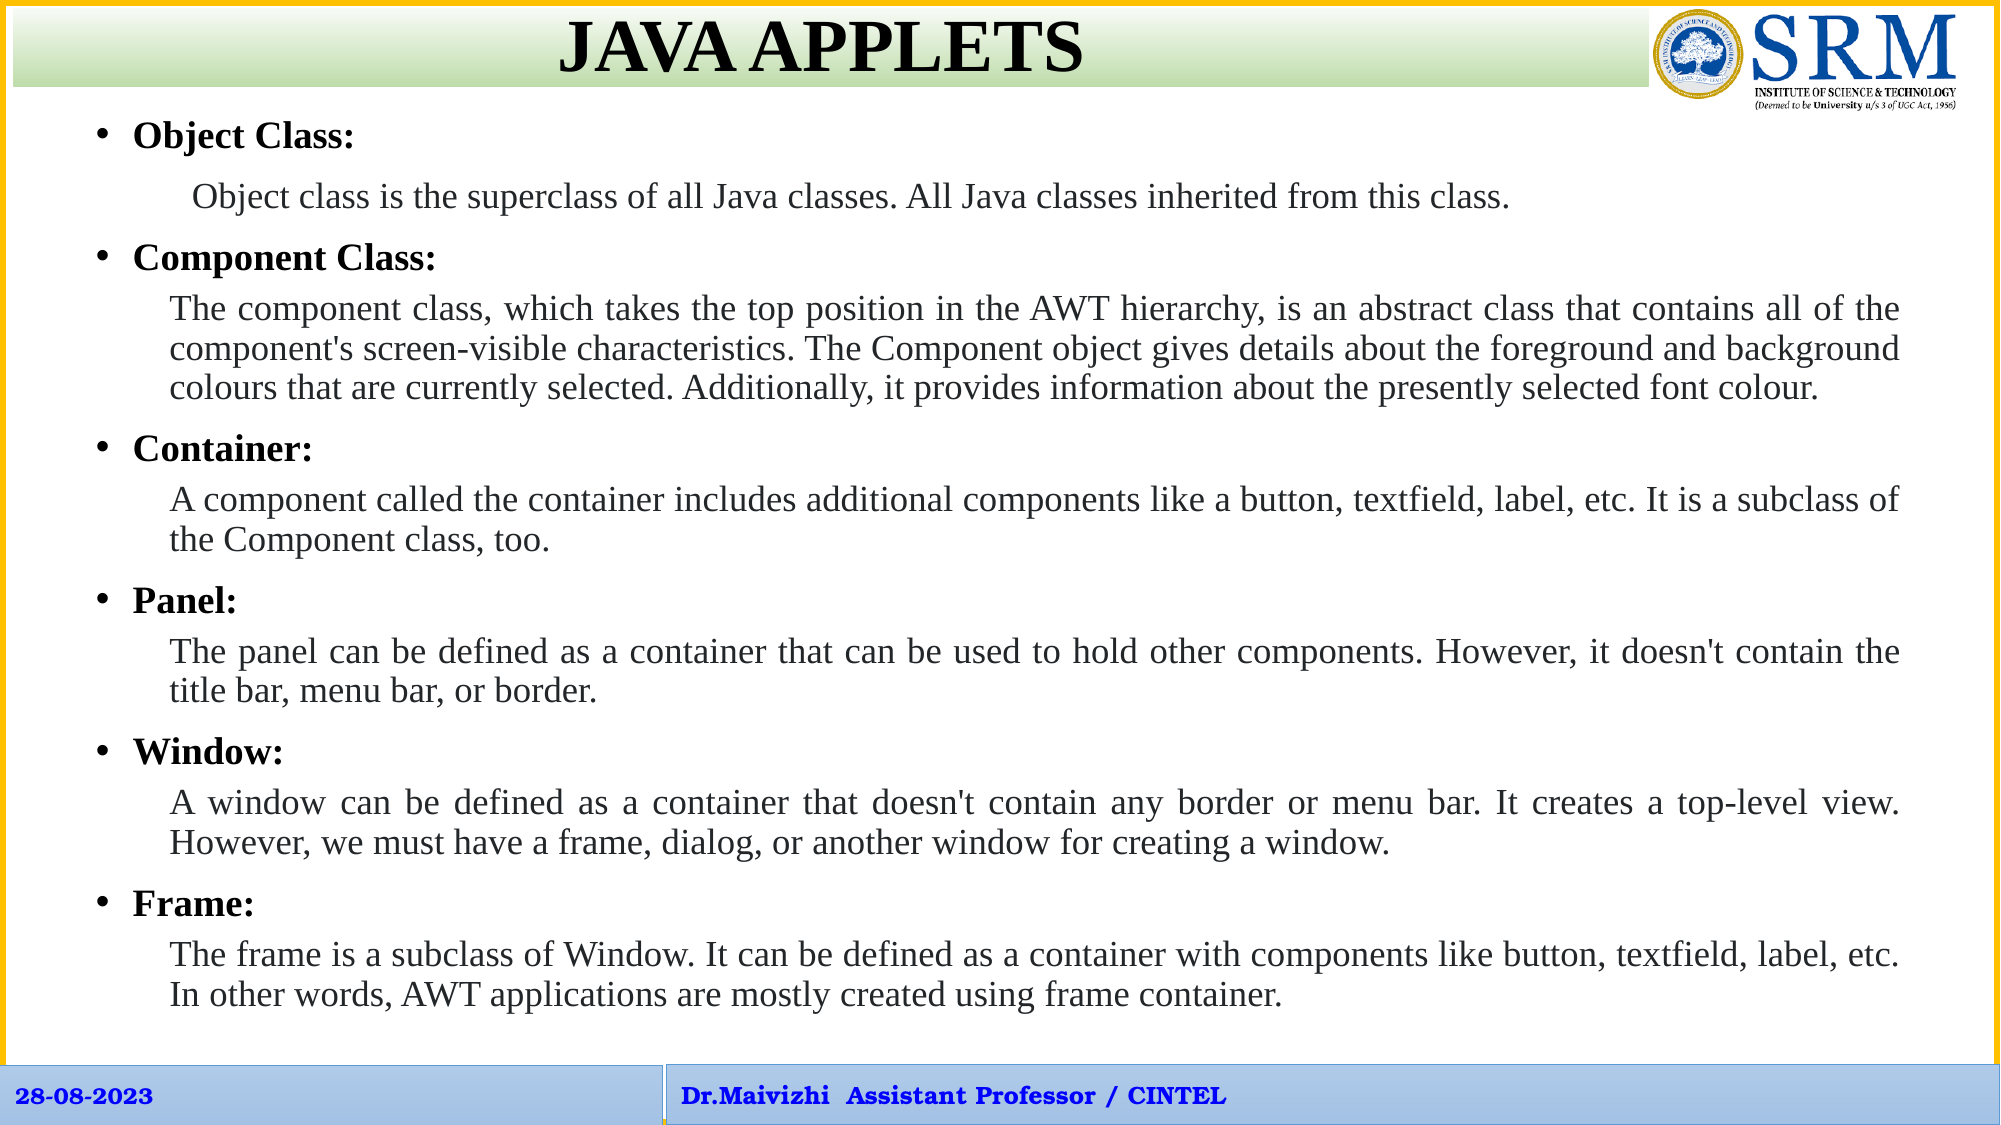

JAVA APPLETS
Object Class:
            Object class is the superclass of all Java classes. All Java classes inherited from this class.
Component Class:
The component class, which takes the top position in the AWT hierarchy, is an abstract class that contains all of the component's screen-visible characteristics. The Component object gives details about the foreground and background colours that are currently selected. Additionally, it provides information about the presently selected font colour.
Container:
A component called the container includes additional components like a button, textfield, label, etc. It is a subclass of the Component class, too.
Panel:
The panel can be defined as a container that can be used to hold other components. However, it doesn't contain the title bar, menu bar, or border.
Window:
A window can be defined as a container that doesn't contain any border or menu bar. It creates a top-level view. However, we must have a frame, dialog, or another window for creating a window.
Frame:
The frame is a subclass of Window. It can be defined as a container with components like button, textfield, label, etc. In other words, AWT applications are mostly created using frame container.
Dr.Maivizhi  Assistant Professor / CINTEL
APP Faculties - CINTEL
28-08-2023
48
28-08-2023